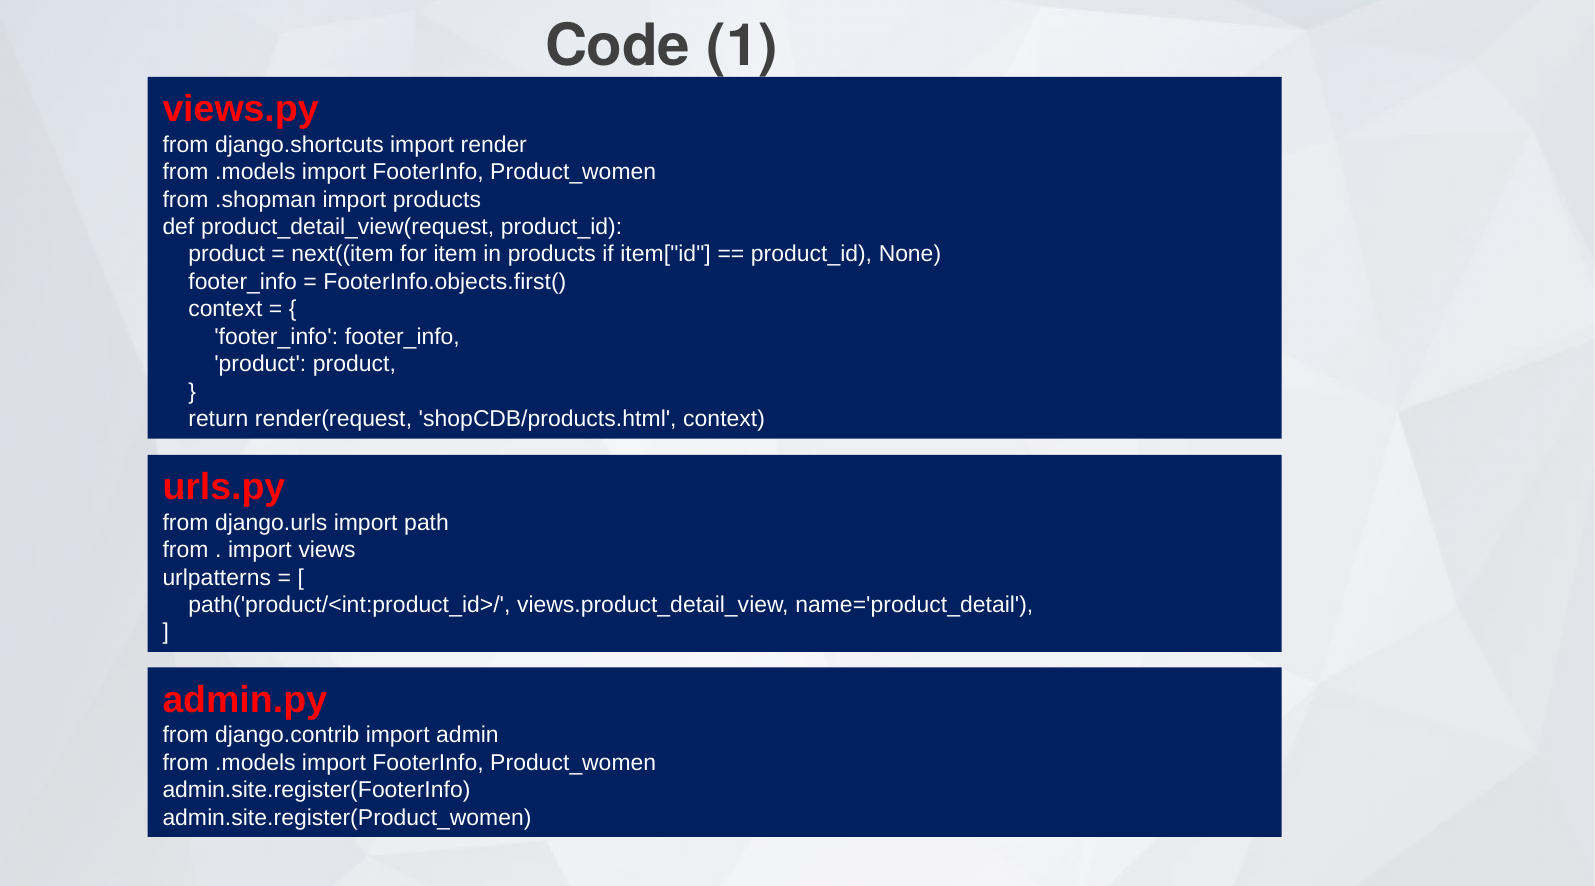

Code (1)

views.py
from django.shortcuts import render
from .models import FooterInfo, Product_women
from .shopman import products
def product_detail_view(request, product_id):
    product = next((item for item in products if item["id"] == product_id), None)
    footer_info = FooterInfo.objects.first()
    context = {
        'footer_info': footer_info,
        'product': product,
    }
    return render(request, 'shopCDB/products.html', context)
urls.py
from django.urls import path
from . import views
urlpatterns = [
    path('product/<int:product_id>/', views.product_detail_view, name='product_detail'),
]
admin.py
from django.contrib import admin
from .models import FooterInfo, Product_women
admin.site.register(FooterInfo)
admin.site.register(Product_women)